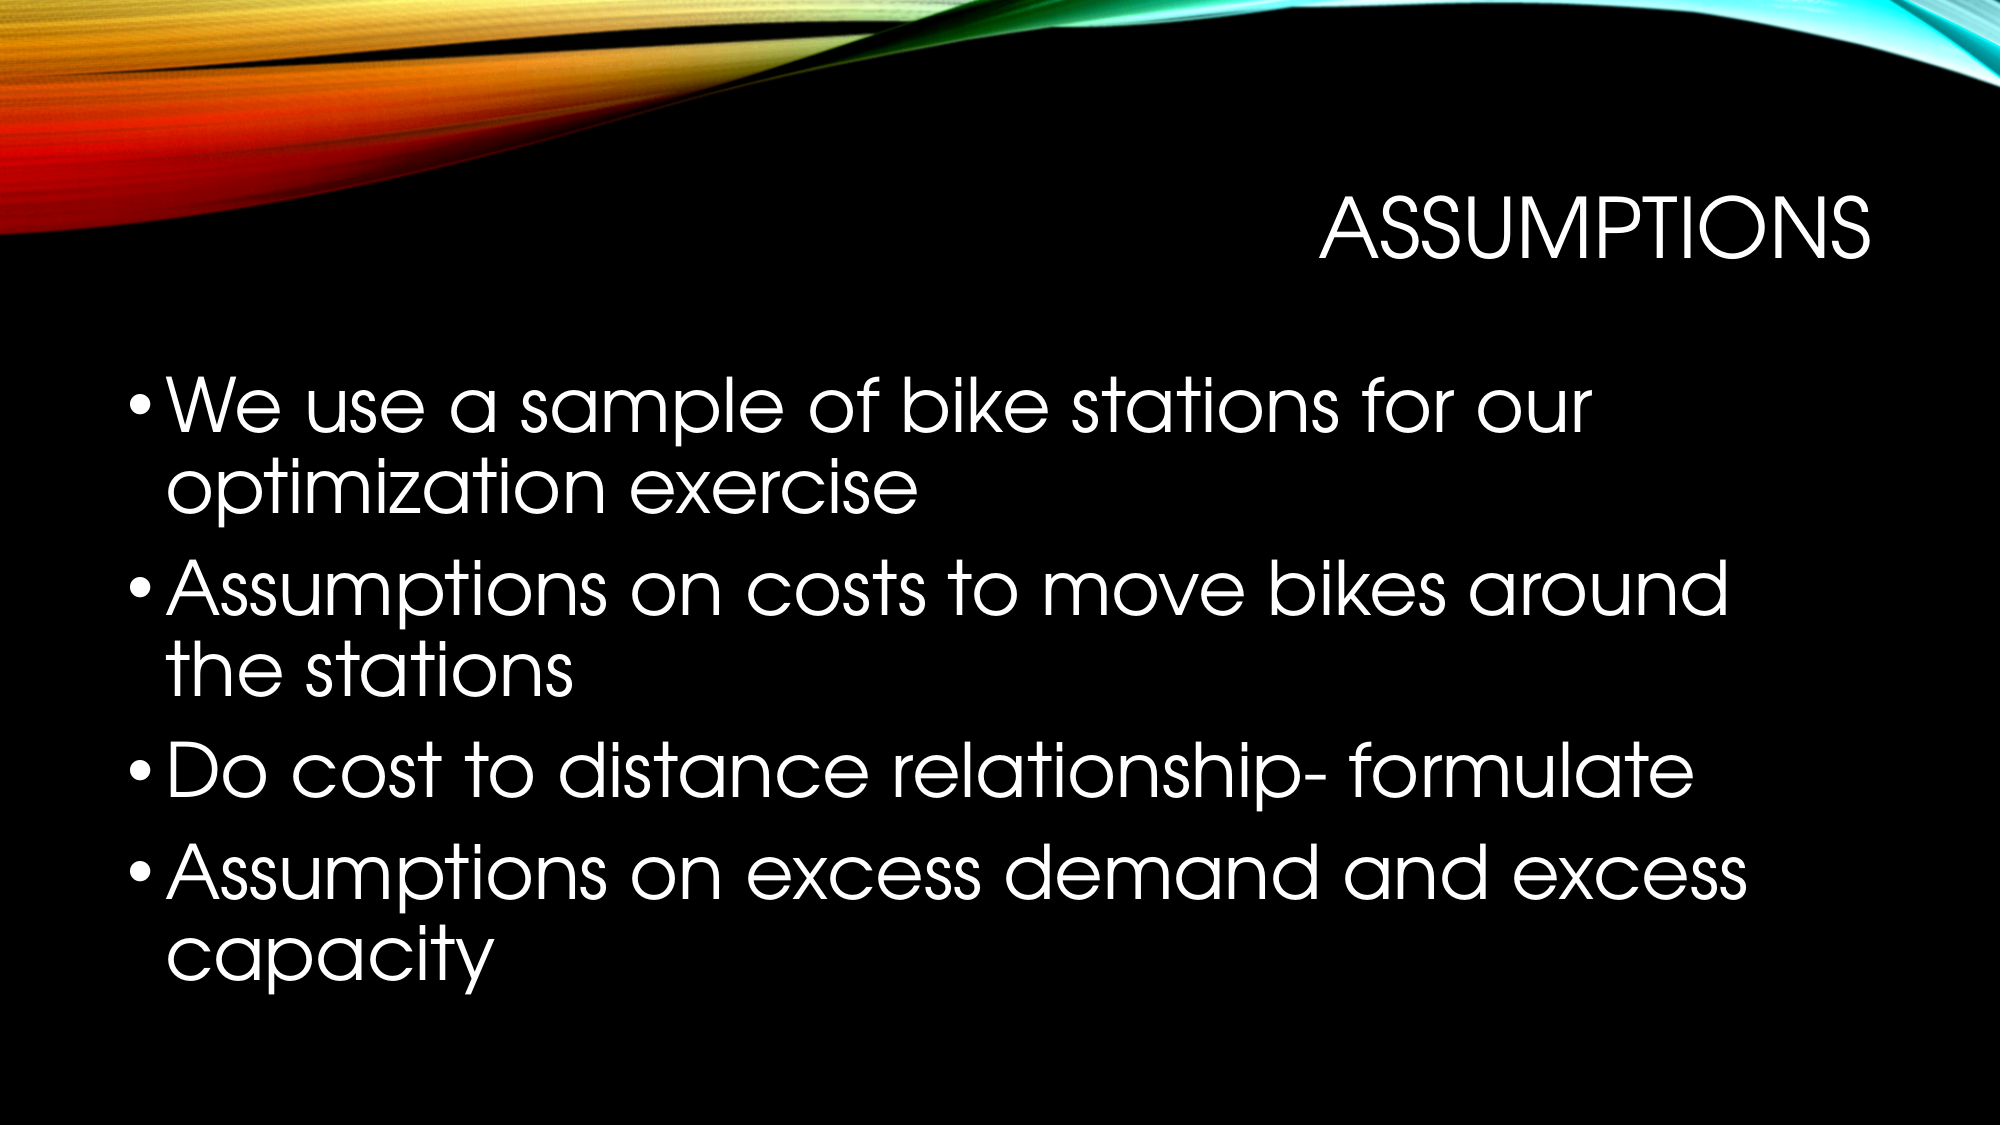

# Assumptions
We use a sample of bike stations for our optimization exercise
Assumptions on costs to move bikes around the stations
Do cost to distance relationship- formulate
Assumptions on excess demand and excess capacity